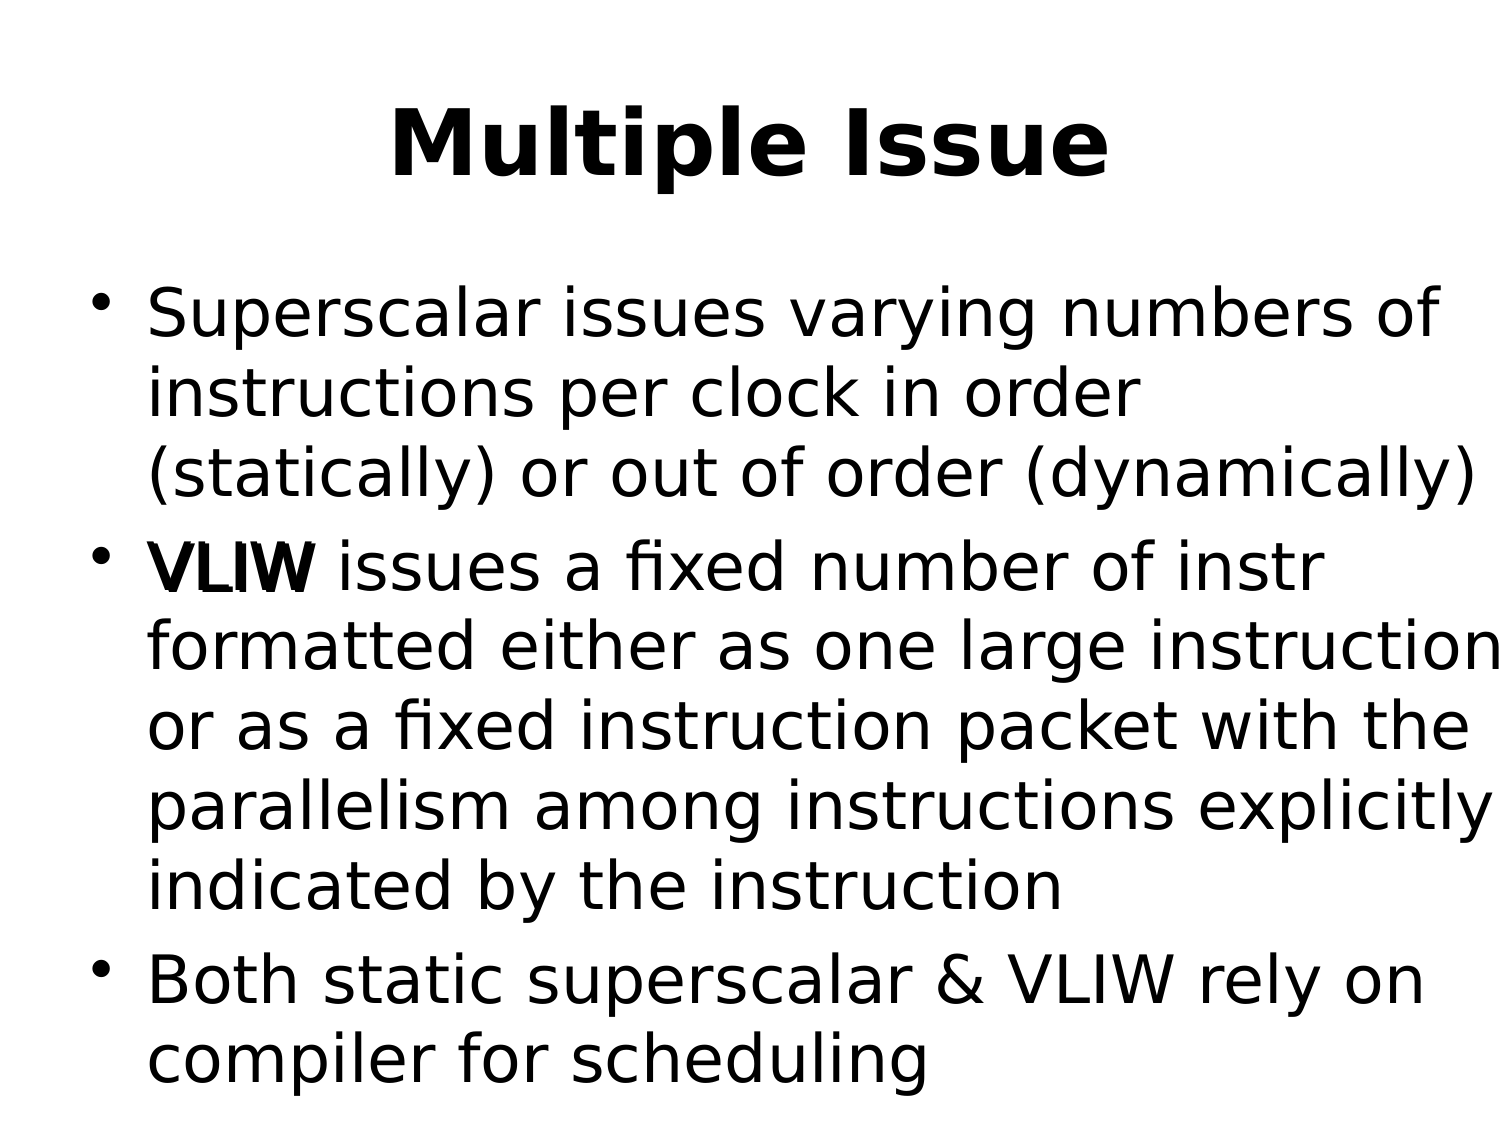

# Multiple Issue
Superscalar issues varying numbers of instructions per clock in order (statically) or out of order (dynamically)
VLIW issues a fixed number of instr    formatted either as one large instruction or as a fixed instruction packet with the parallelism among instructions explicitly indicated by the instruction
Both static superscalar & VLIW rely on compiler for scheduling
VLIW